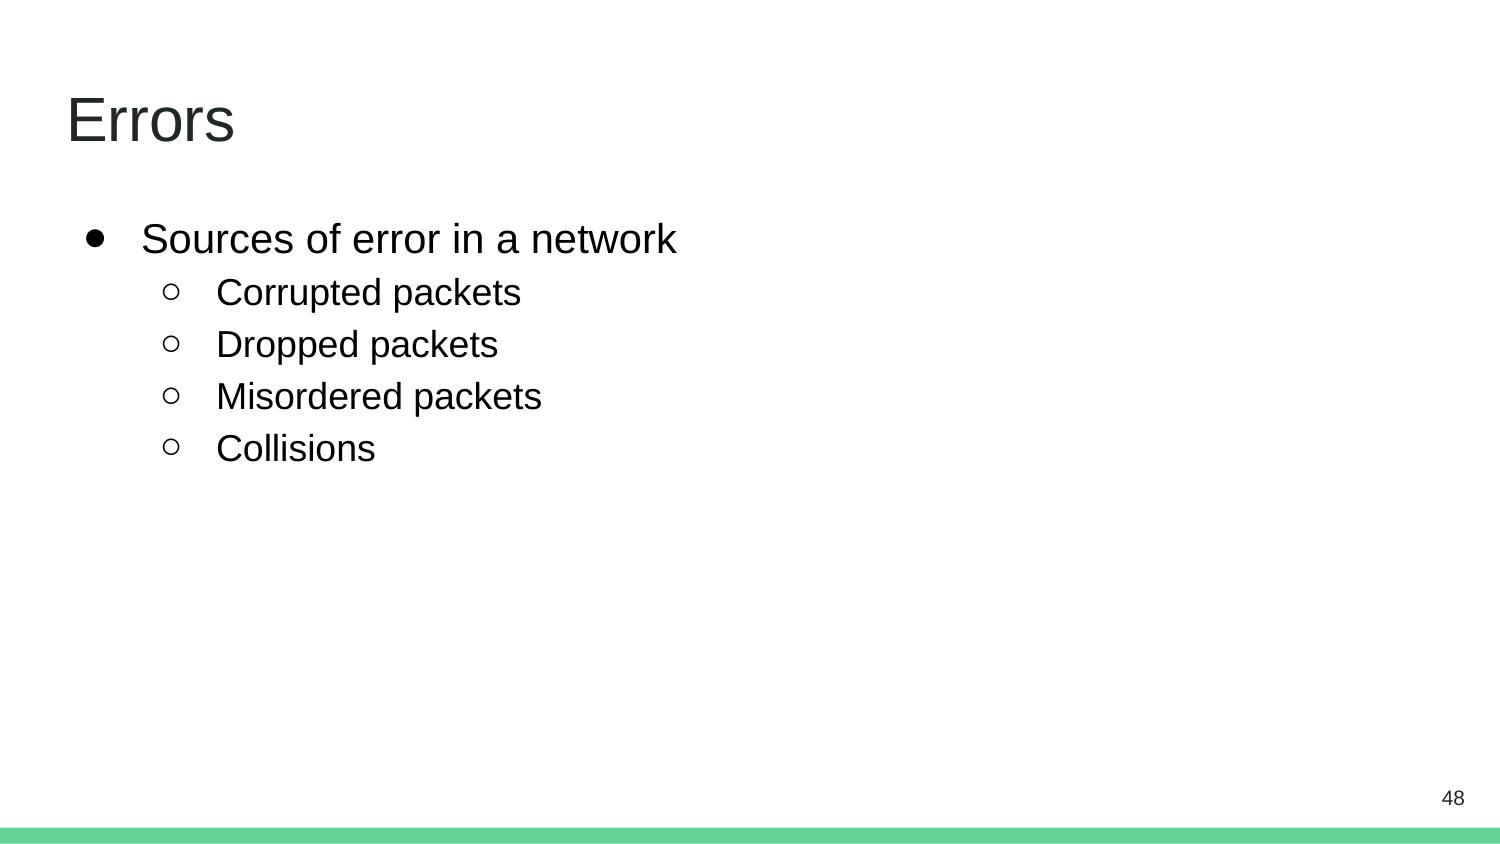

# Errors
Sources of error in a network
Corrupted packets
Dropped packets
Misordered packets
Collisions
48